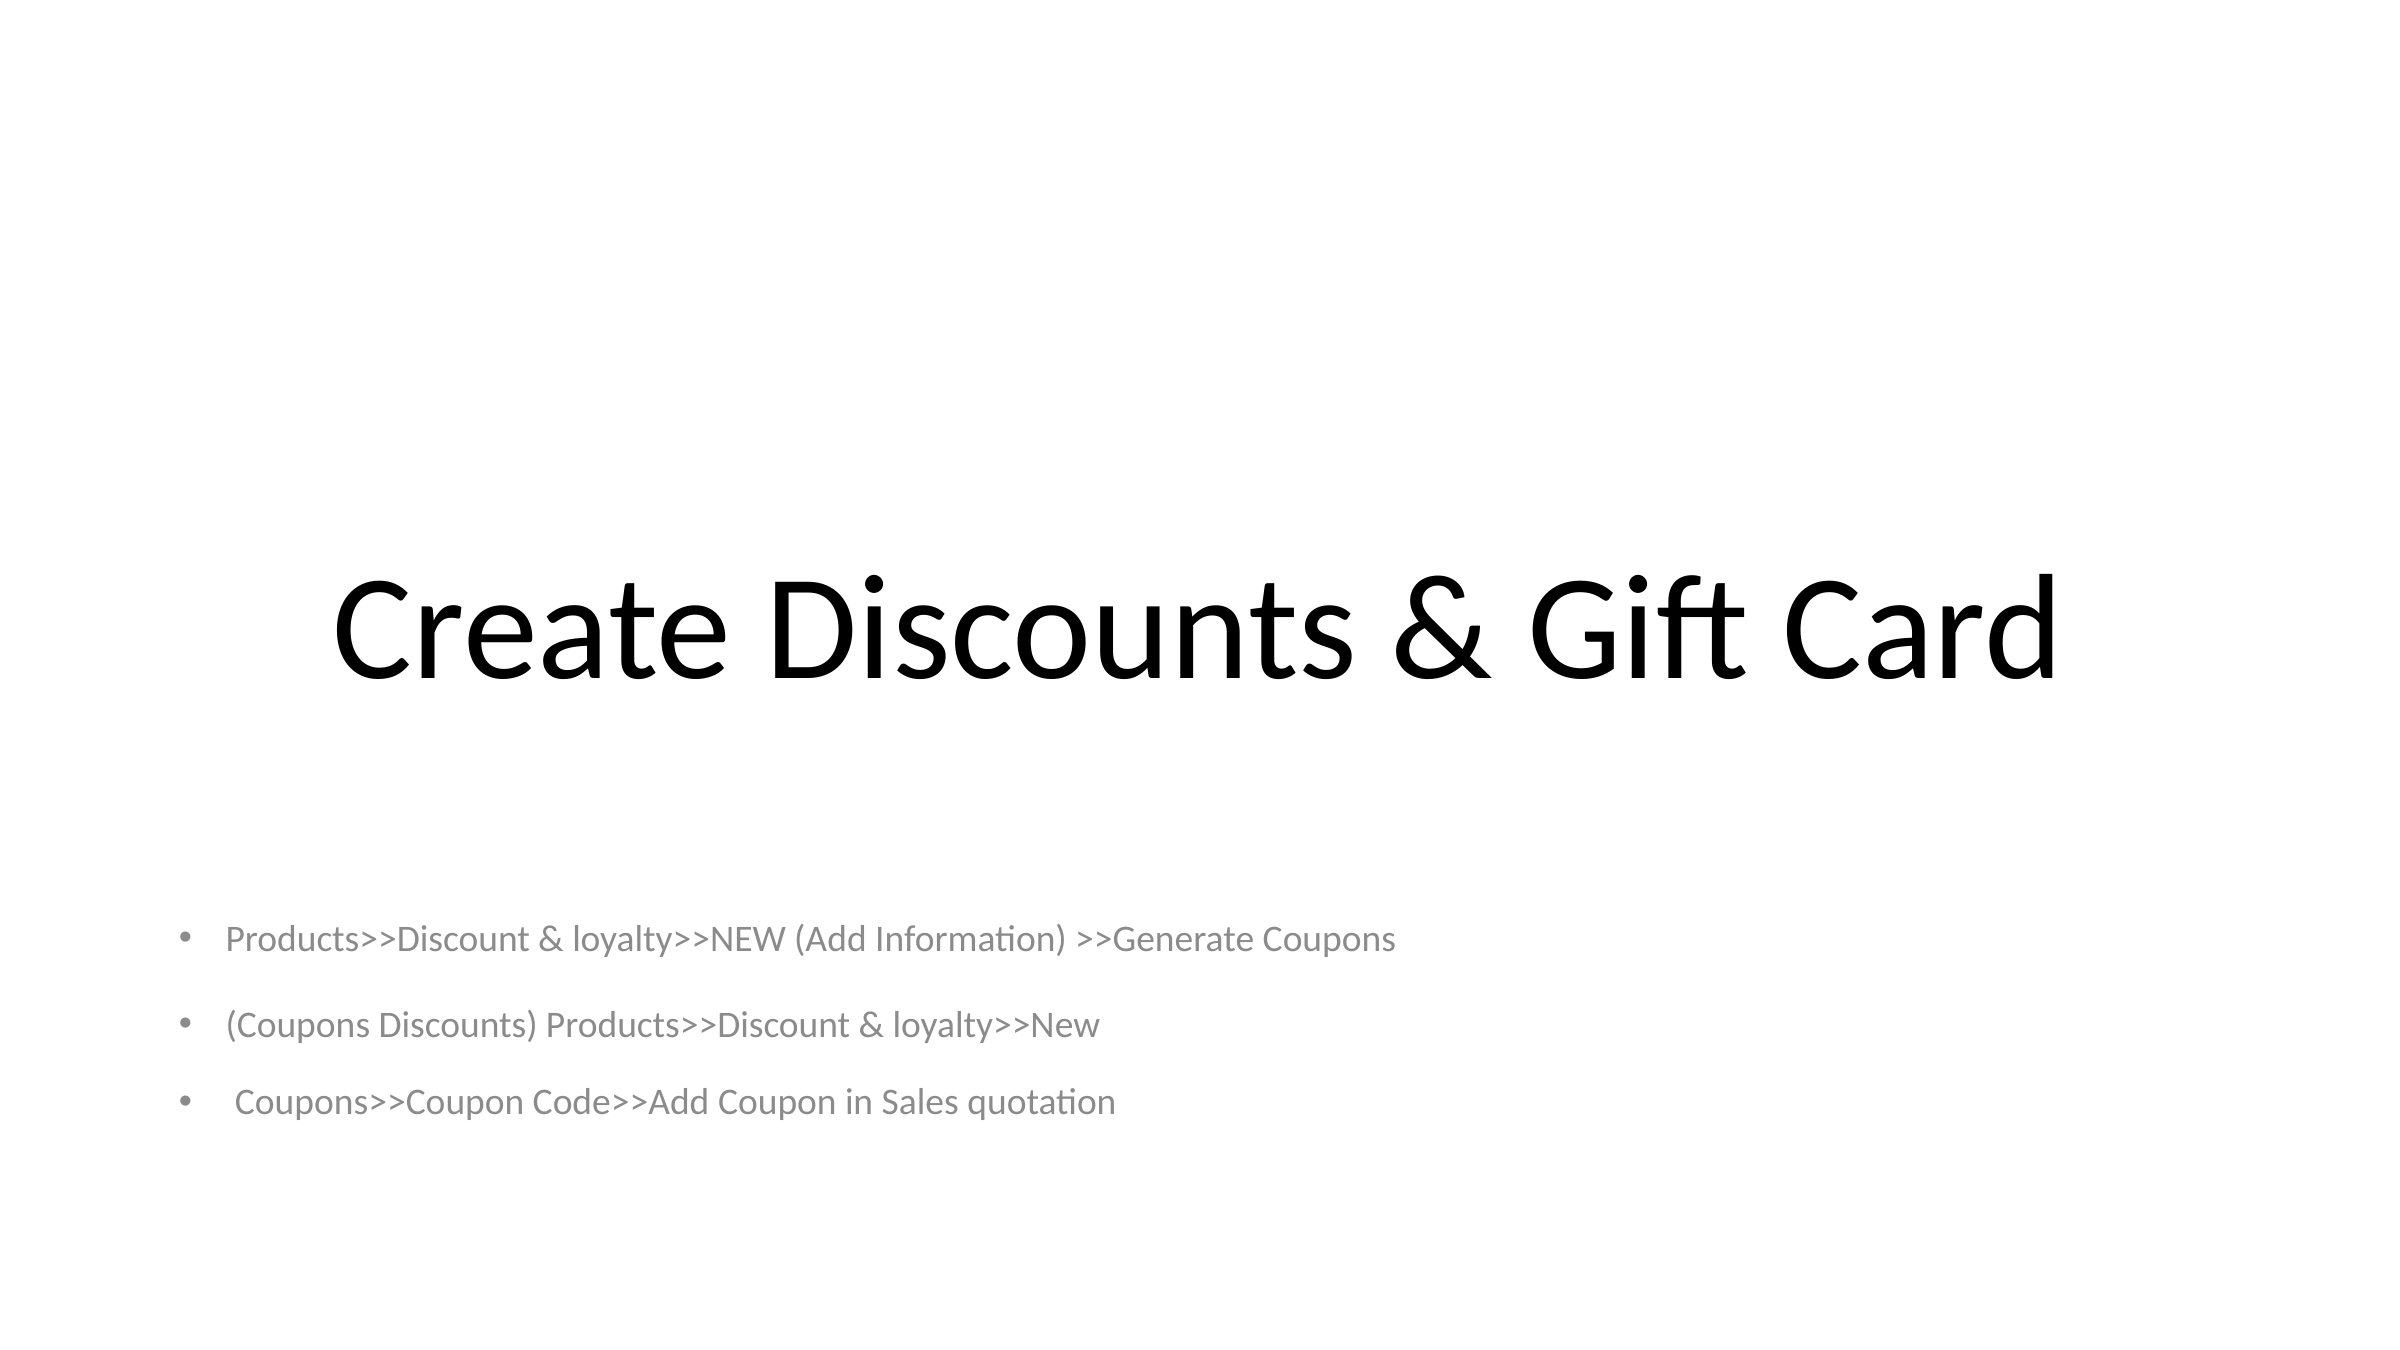

# Create Discounts & Gift Card
Products>>Discount & loyalty>>NEW (Add Information) >>Generate Coupons
(Coupons Discounts) Products>>Discount & loyalty>>New
Coupons>>Coupon Code>>Add Coupon in Sales quotation